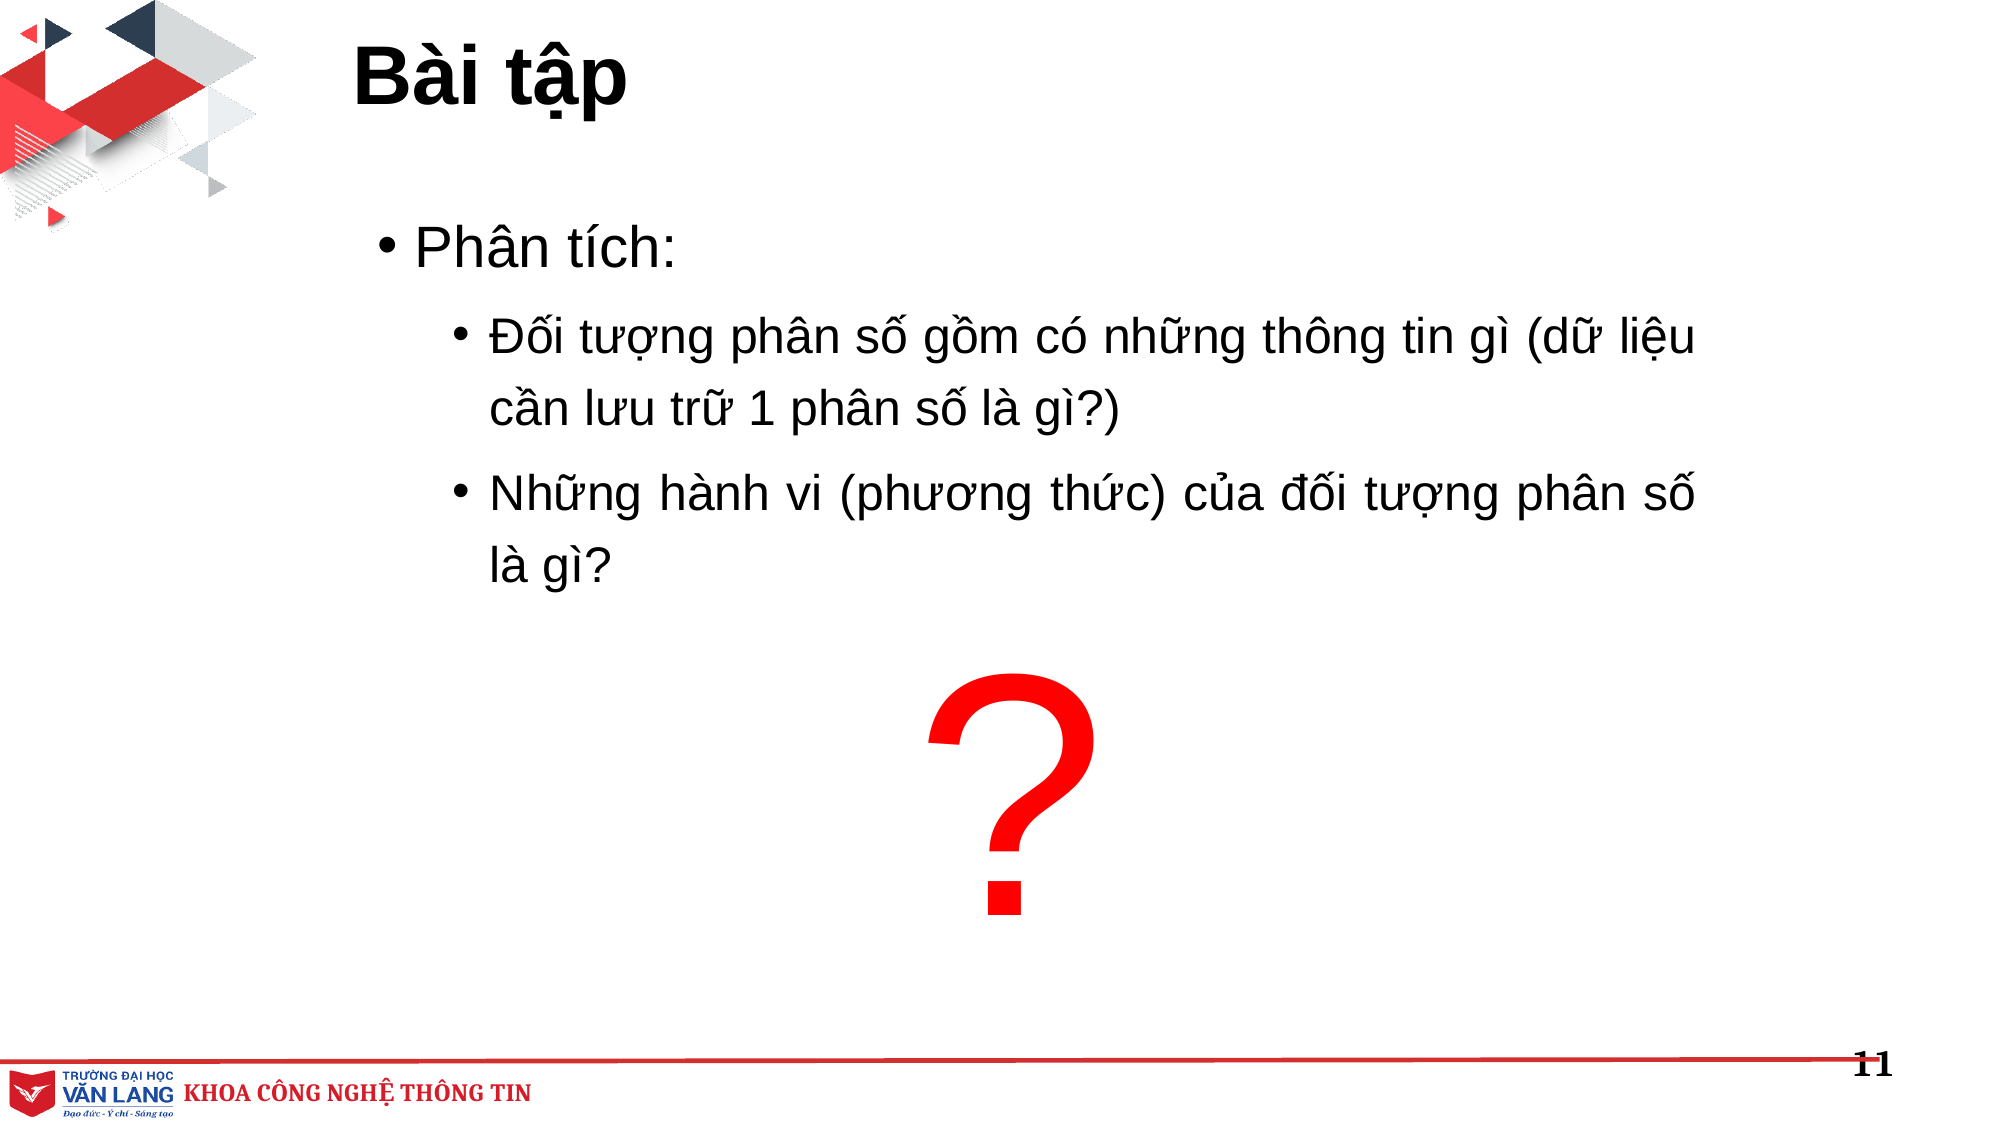

# Bài tập
Phân tích:
Đối tượng phân số gồm có những thông tin gì (dữ liệu cần lưu trữ 1 phân số là gì?)
Những hành vi (phương thức) của đối tượng phân số là gì?
?